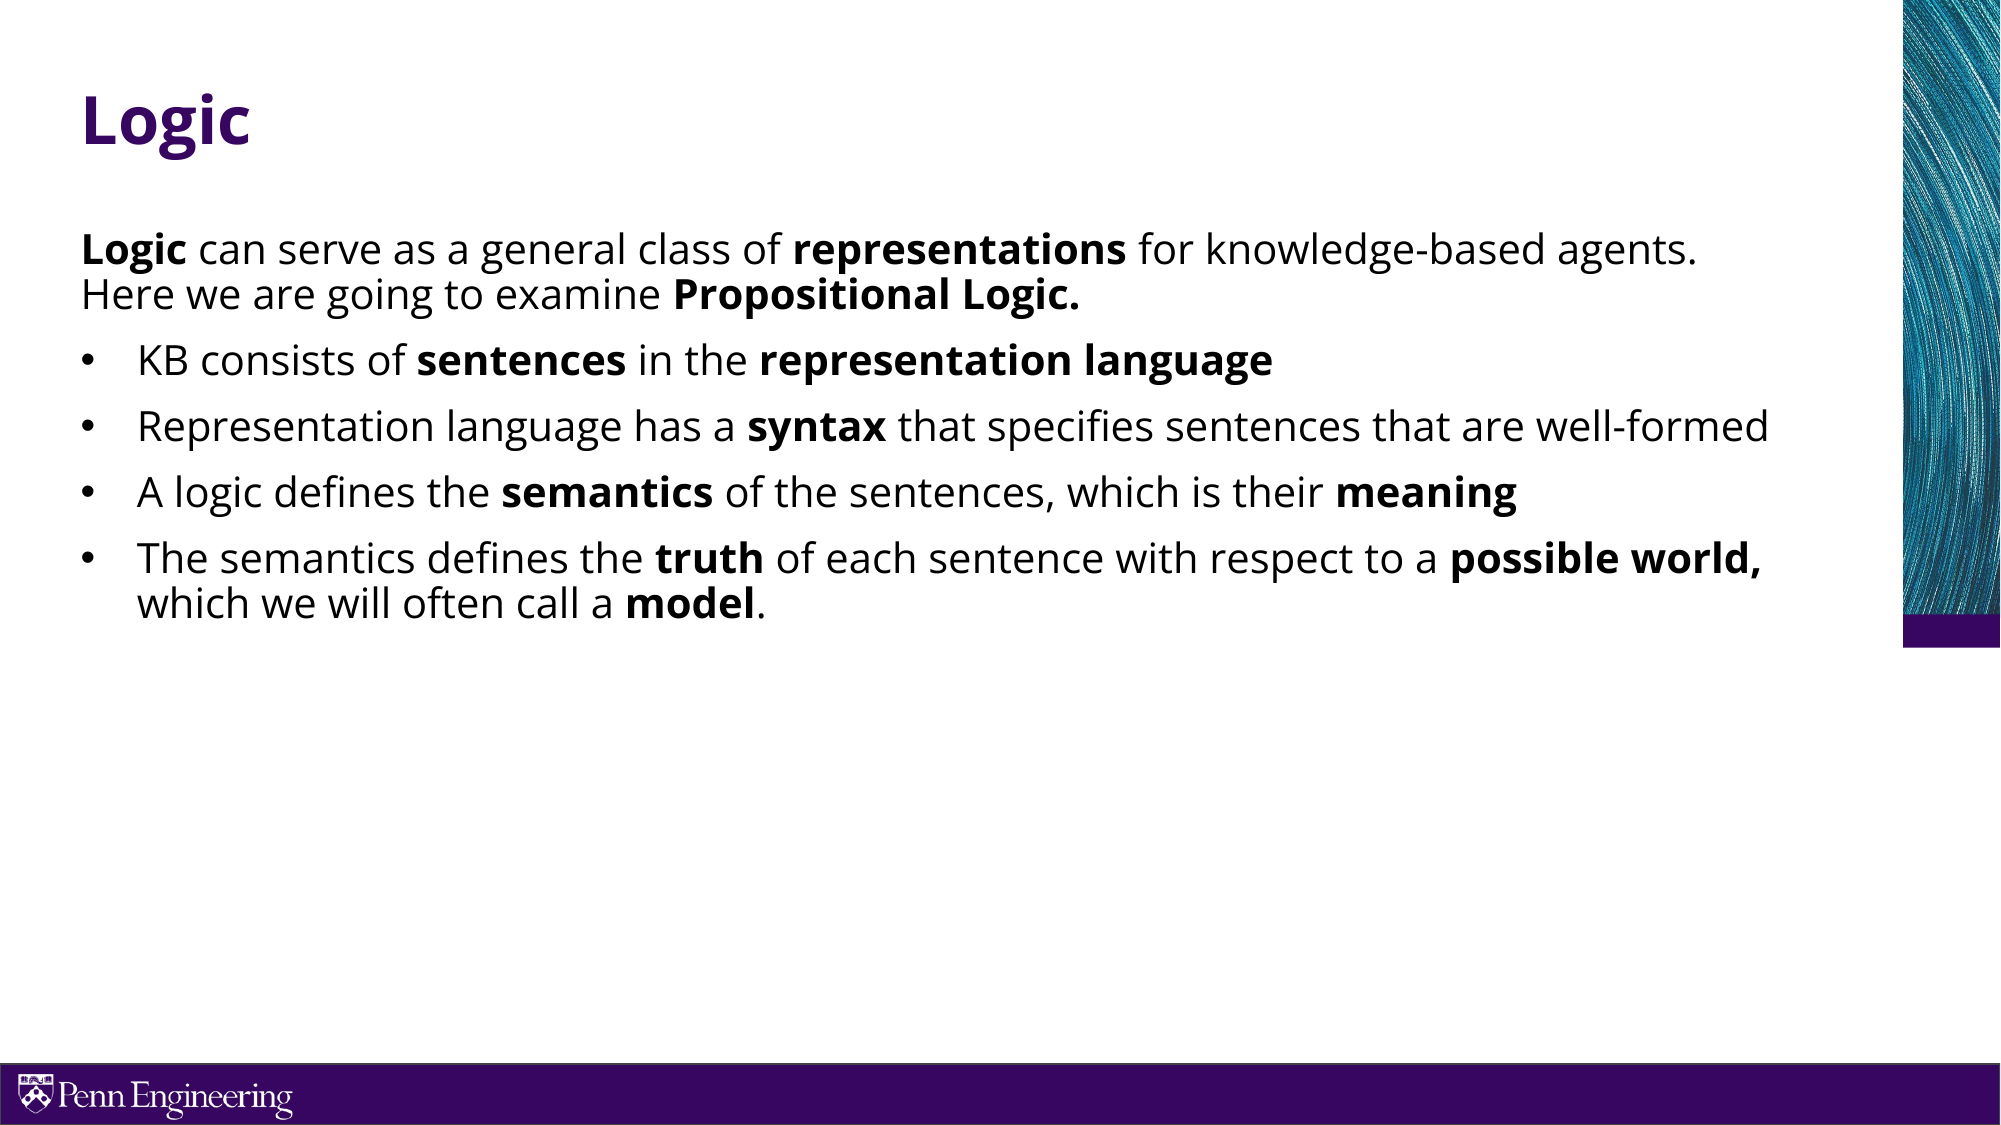

# Logic
Logic can serve as a general class of representations for knowledge-based agents.  Here we are going to examine Propositional Logic.
KB consists of sentences in the representation language
Representation language has a syntax that specifies sentences that are well-formed
A logic defines the semantics of the sentences, which is their meaning
The semantics defines the truth of each sentence with respect to a possible world, which we will often call a model.